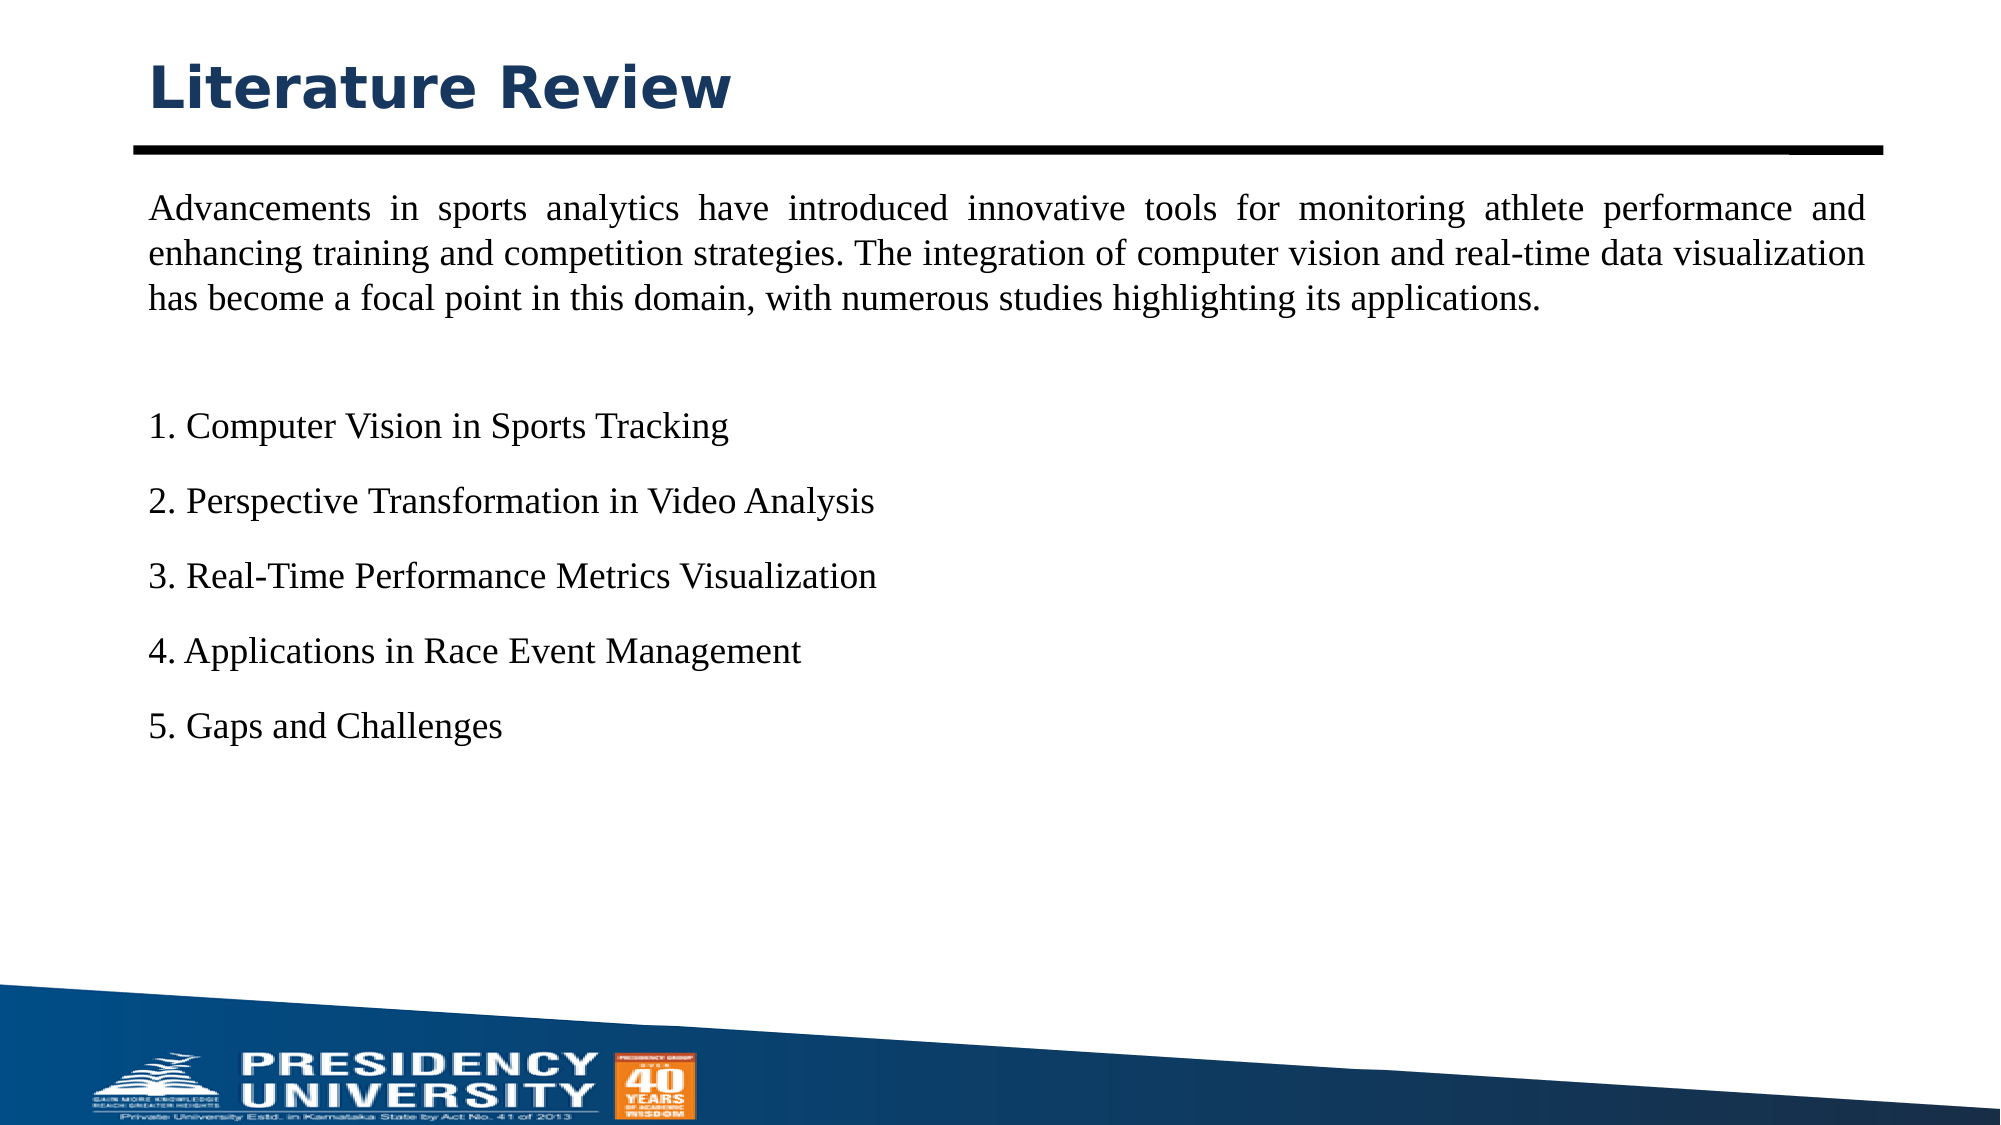

# Literature Review
Advancements in sports analytics have introduced innovative tools for monitoring athlete performance and enhancing training and competition strategies. The integration of computer vision and real-time data visualization has become a focal point in this domain, with numerous studies highlighting its applications.

1. Computer Vision in Sports Tracking
2. Perspective Transformation in Video Analysis
3. Real-Time Performance Metrics Visualization
4. Applications in Race Event Management
5. Gaps and Challenges